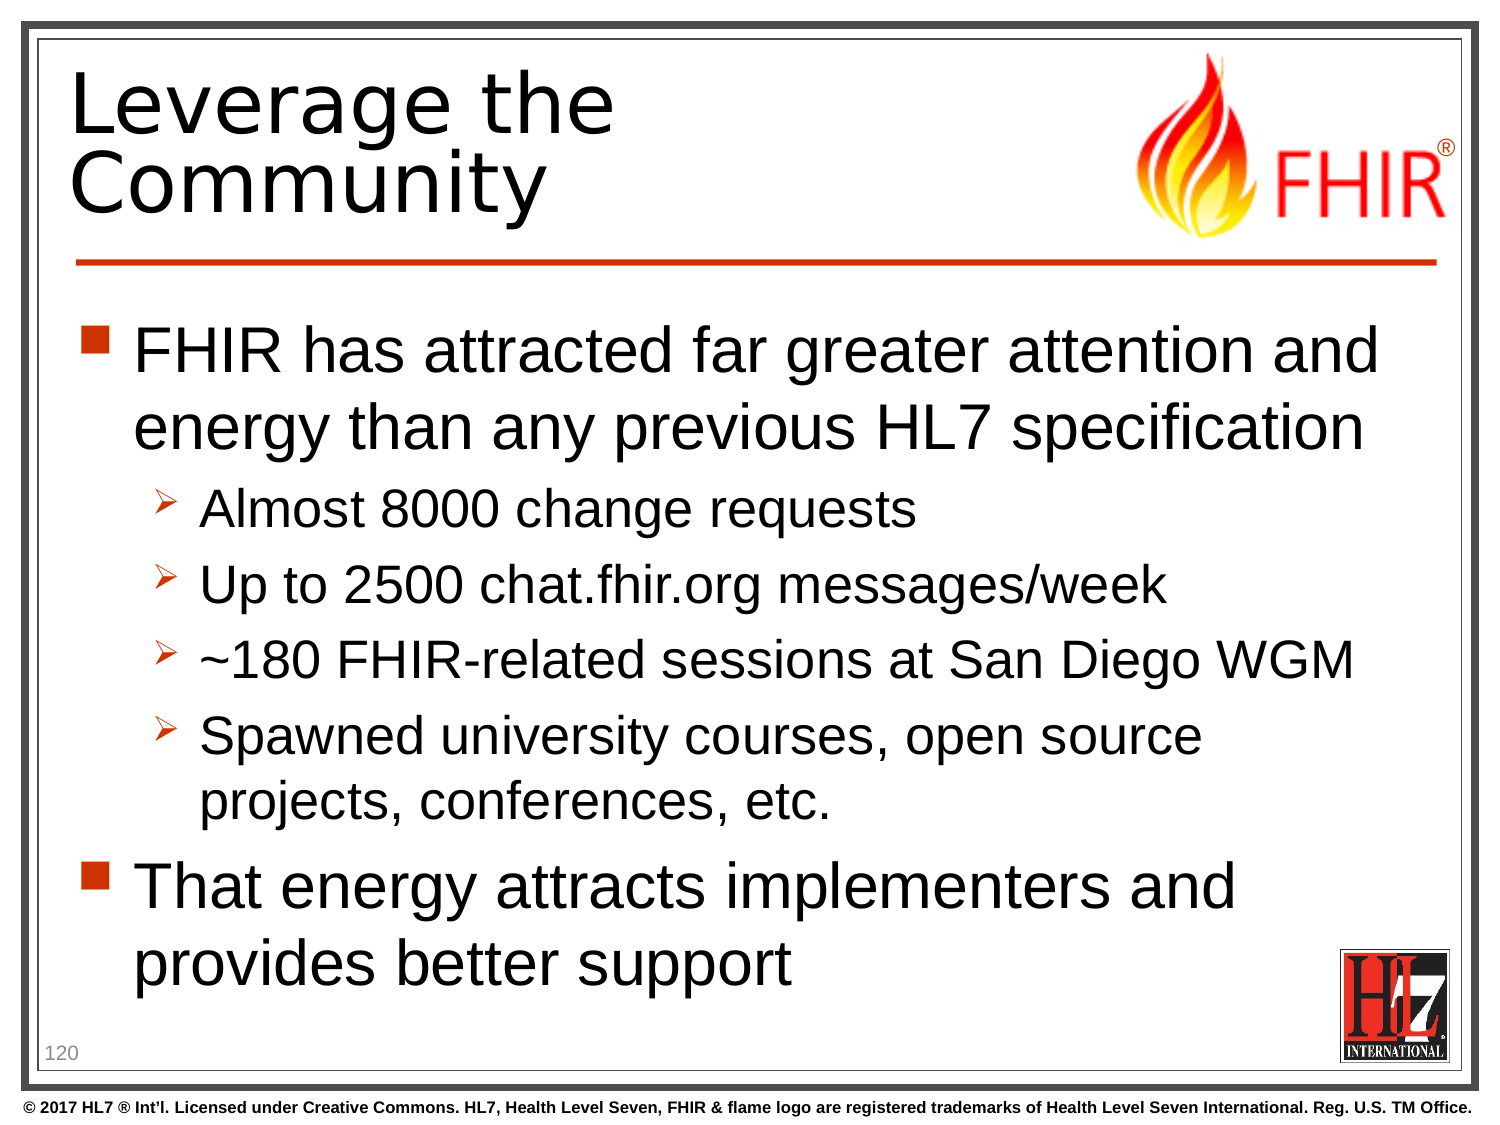

# Leverage the Community
FHIR has attracted far greater attention and energy than any previous HL7 specification
Almost 8000 change requests
Up to 2500 chat.fhir.org messages/week
~180 FHIR-related sessions at San Diego WGM
Spawned university courses, open source projects, conferences, etc.
That energy attracts implementers and provides better support
120